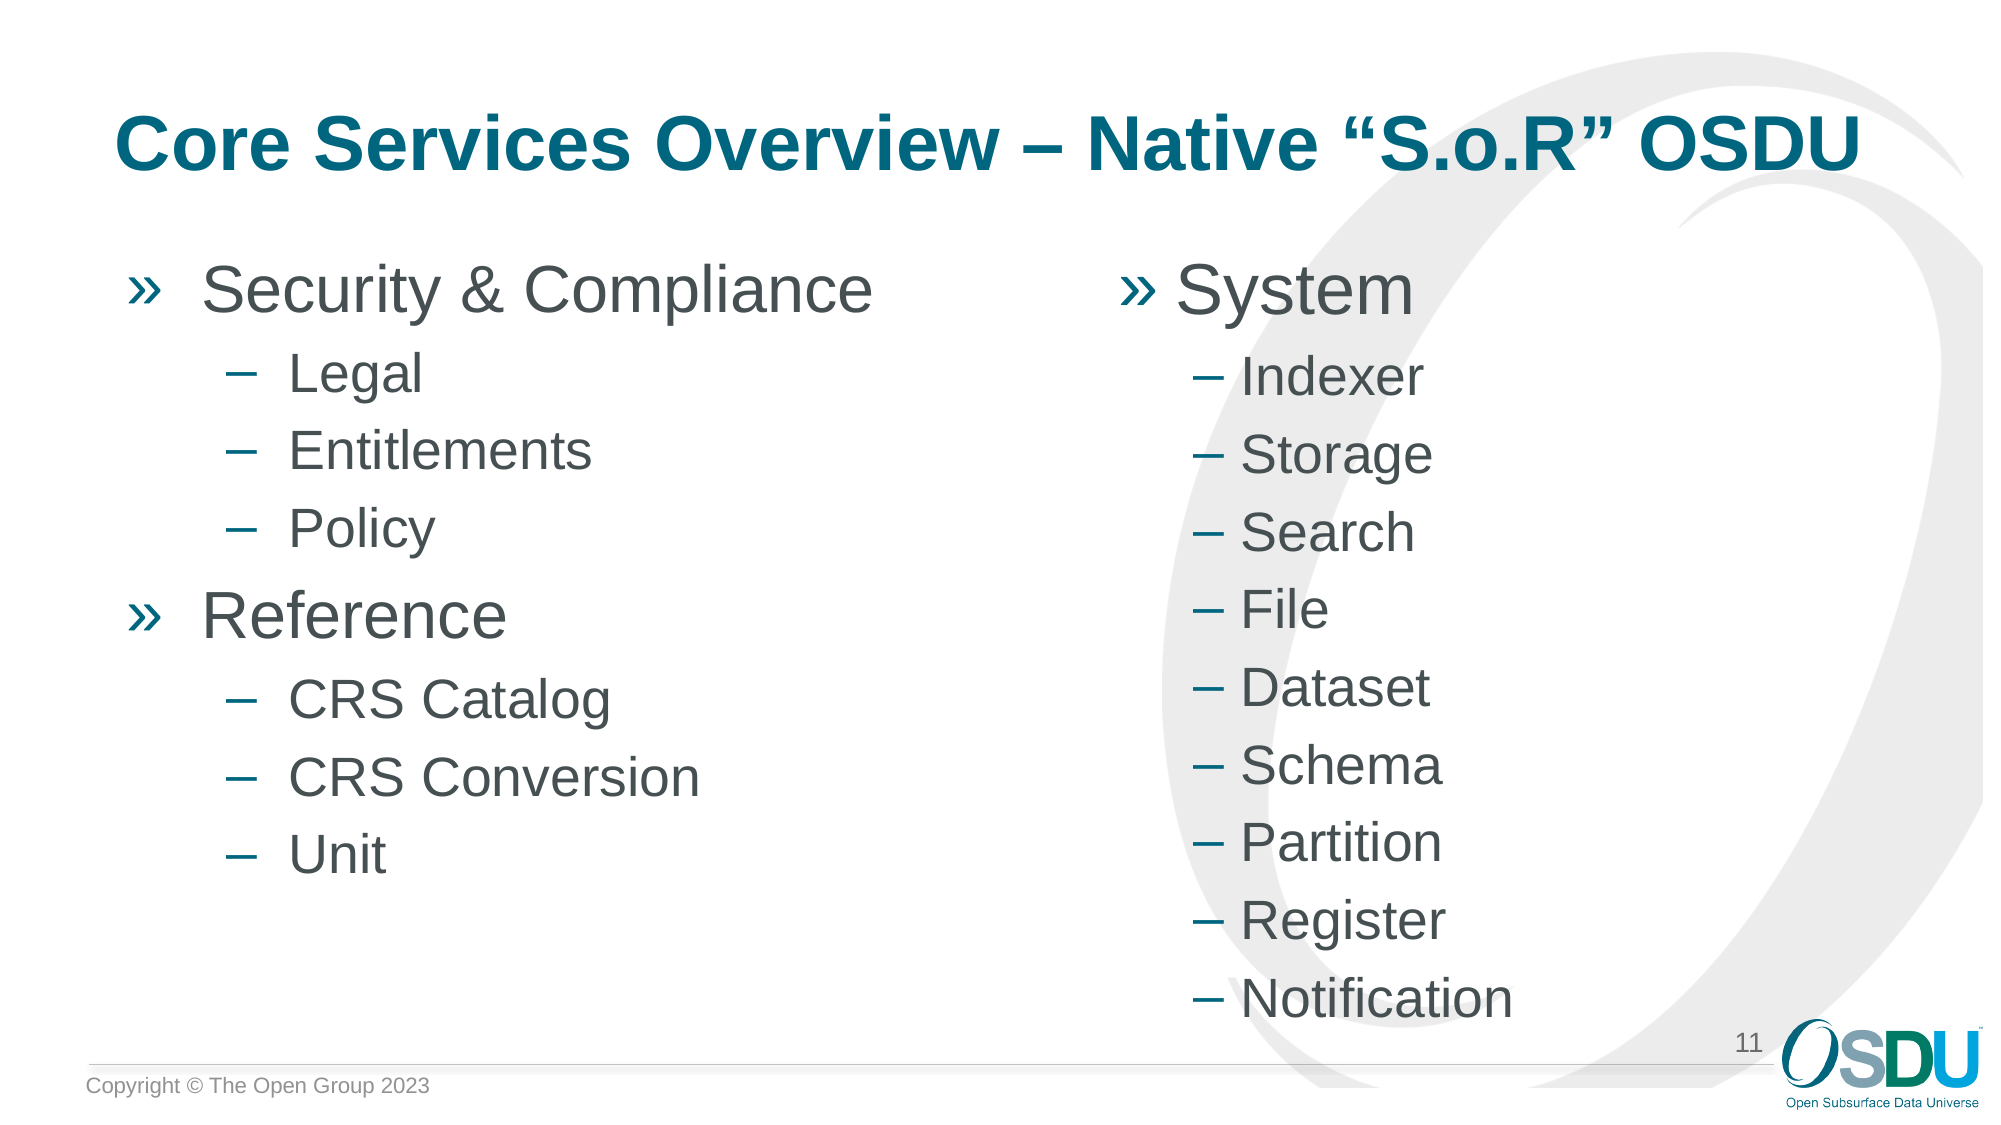

# Core Services Overview – Native “S.o.R” OSDU
System
Indexer
Storage
Search
File
Dataset
Schema
Partition
Register
Notification

Security & Compliance
Legal
Entitlements
Policy
Reference
CRS Catalog
CRS Conversion
Unit
11